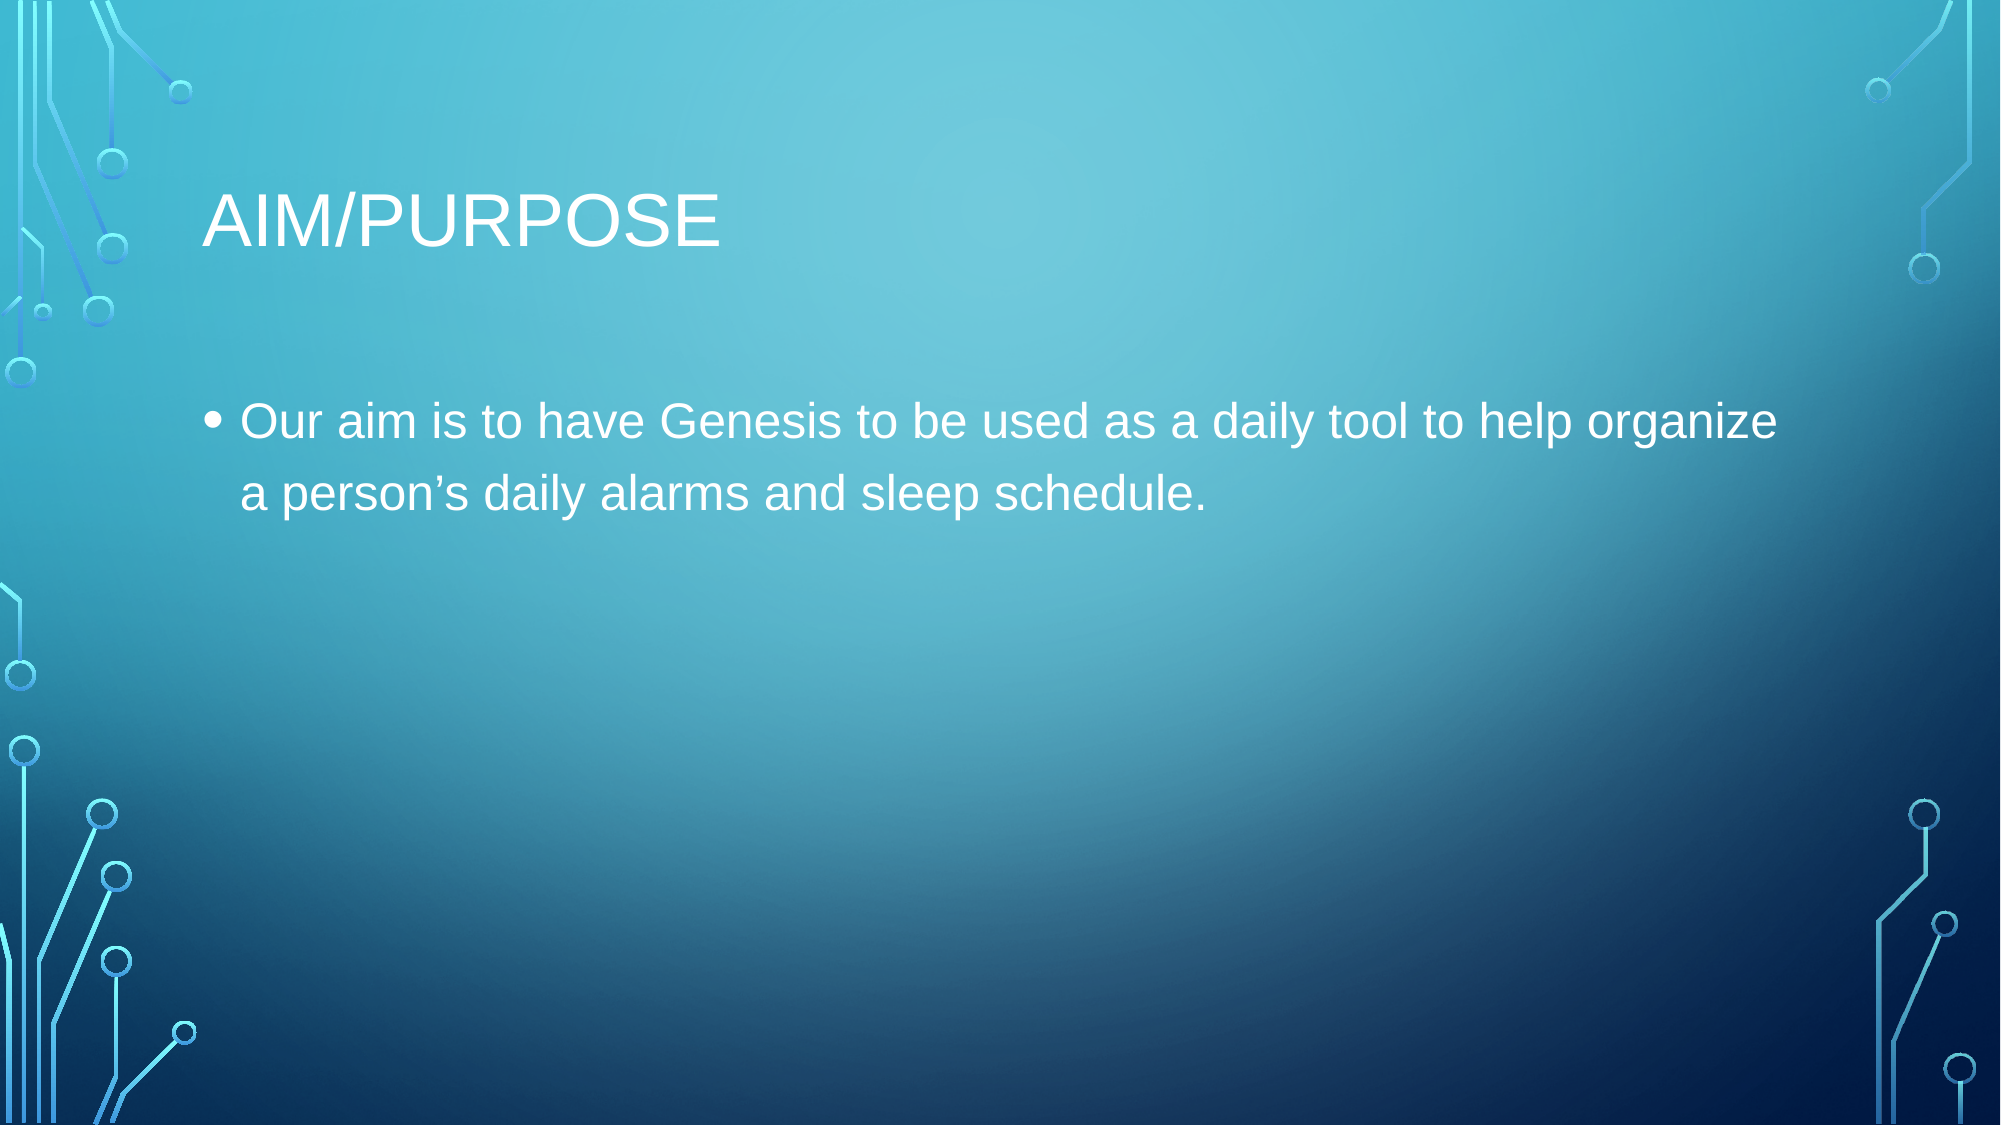

# Aim/Purpose
Our aim is to have Genesis to be used as a daily tool to help organize a person’s daily alarms and sleep schedule.